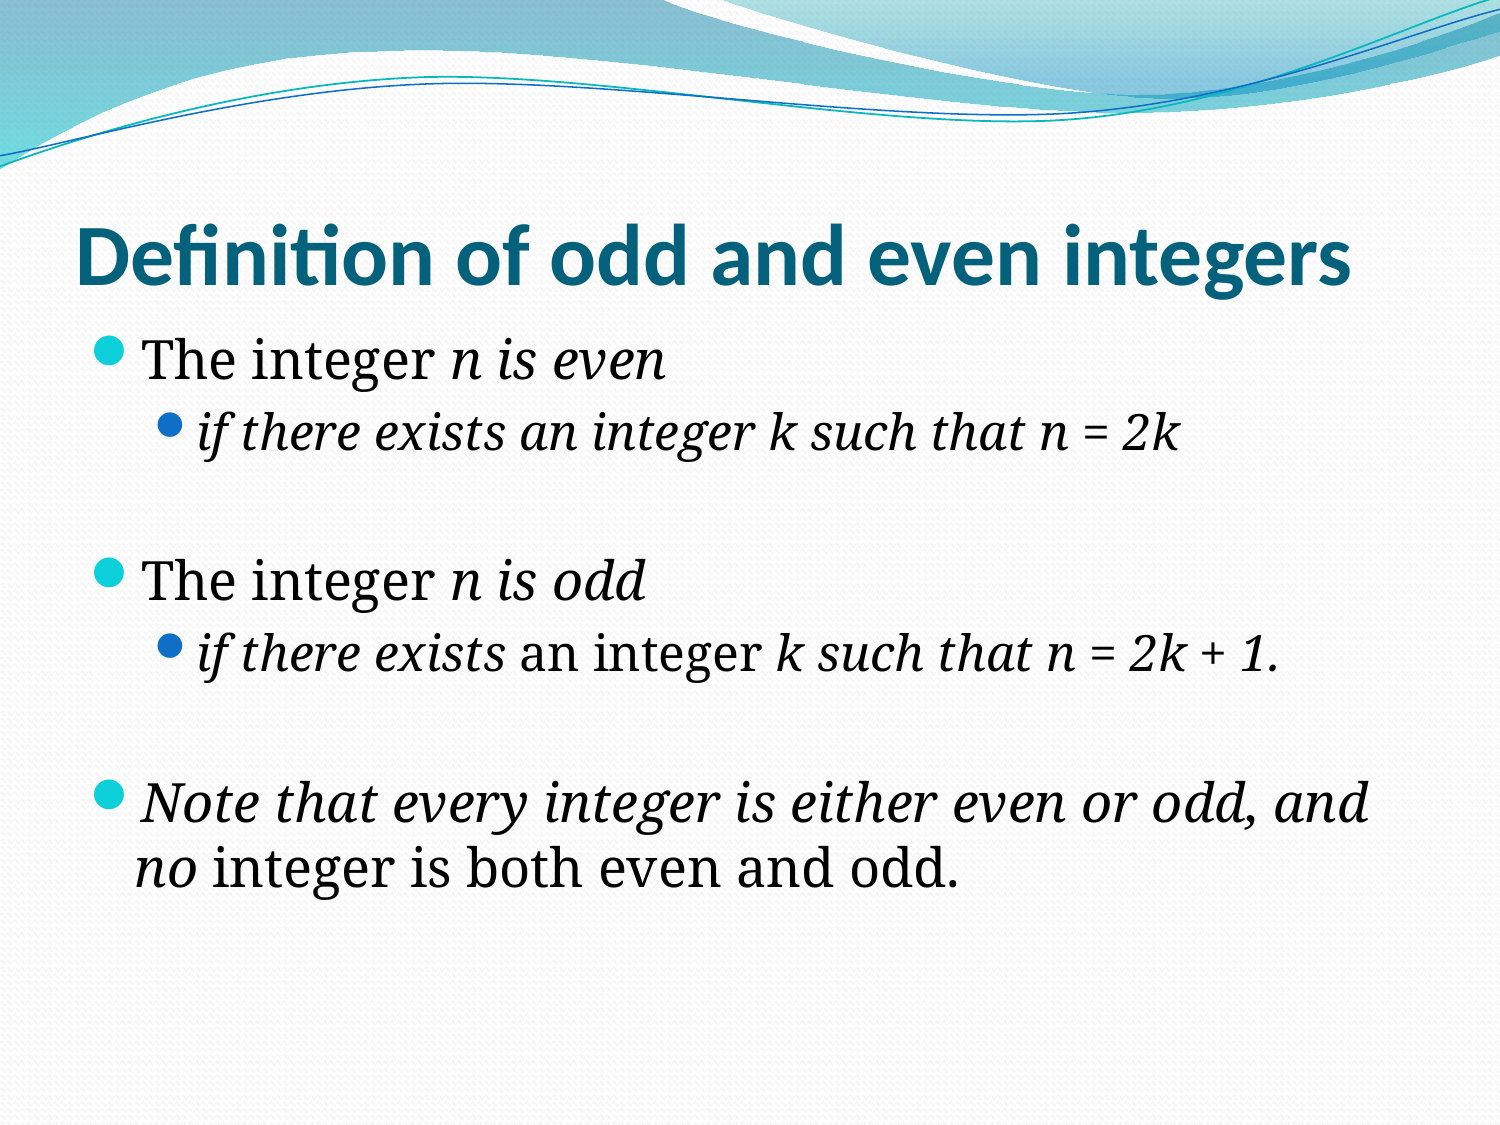

# Definition of odd and even integers
The integer n is even
if there exists an integer k such that n = 2k

The integer n is odd
if there exists an integer k such that n = 2k + 1.

Note that every integer is either even or odd, and no integer is both even and odd.